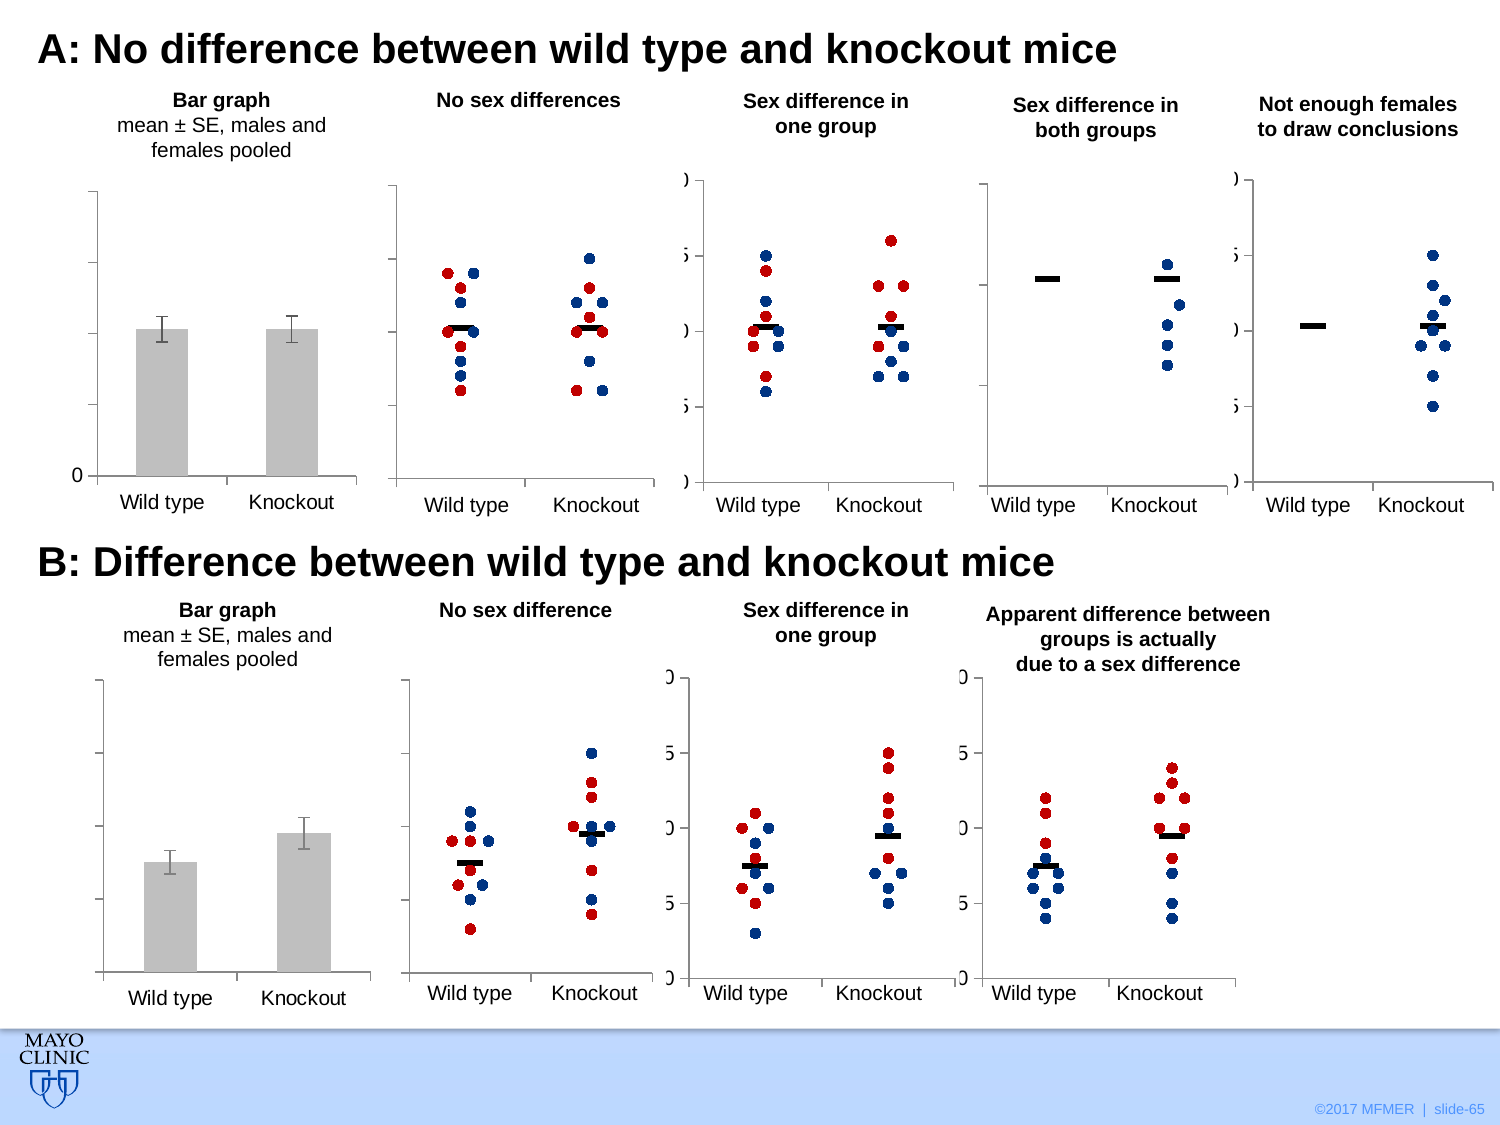

A: No difference between wild type and knockout mice
Bar graph
mean ± SE, males and
females pooled
No sex differences
Sex difference in
one group
Not enough females
to draw conclusions
Sex difference in
both groups

### Chart

| Category |  |  |  |  |  |
|---|---|---|---|---|---|

### Chart

| Category |  |  |  |  |  |
|---|---|---|---|---|---|

### Chart

| Category |  |  |  |  |  |
|---|---|---|---|---|---|

### Chart

| Category |  |  |  |  |  |
|---|---|---|---|---|---|

### Chart

| Category |  |
|---|---|
| Wild type | 10.3 |
| Knockout | 10.3 |
Wild type
Knockout
Wild type
Knockout
Wild type
Knockout
Wild type
Knockout
B: Difference between wild type and knockout mice
Bar graph
mean ± SE, males and
females pooled
No sex difference
Sex difference in
one group
Apparent difference between
groups is actually
due to a sex difference

### Chart

| Category |  |
|---|---|
| Wild type | 7.5 |
| Knockout | 9.5 |

### Chart

| Category |  |  |  |  |  |
|---|---|---|---|---|---|

### Chart

| Category |  |  |  |  |  |
|---|---|---|---|---|---|

### Chart

| Category |  |  |  |  |  |
|---|---|---|---|---|---|
Wild type
Knockout
Wild type
Knockout
Wild type
Knockout